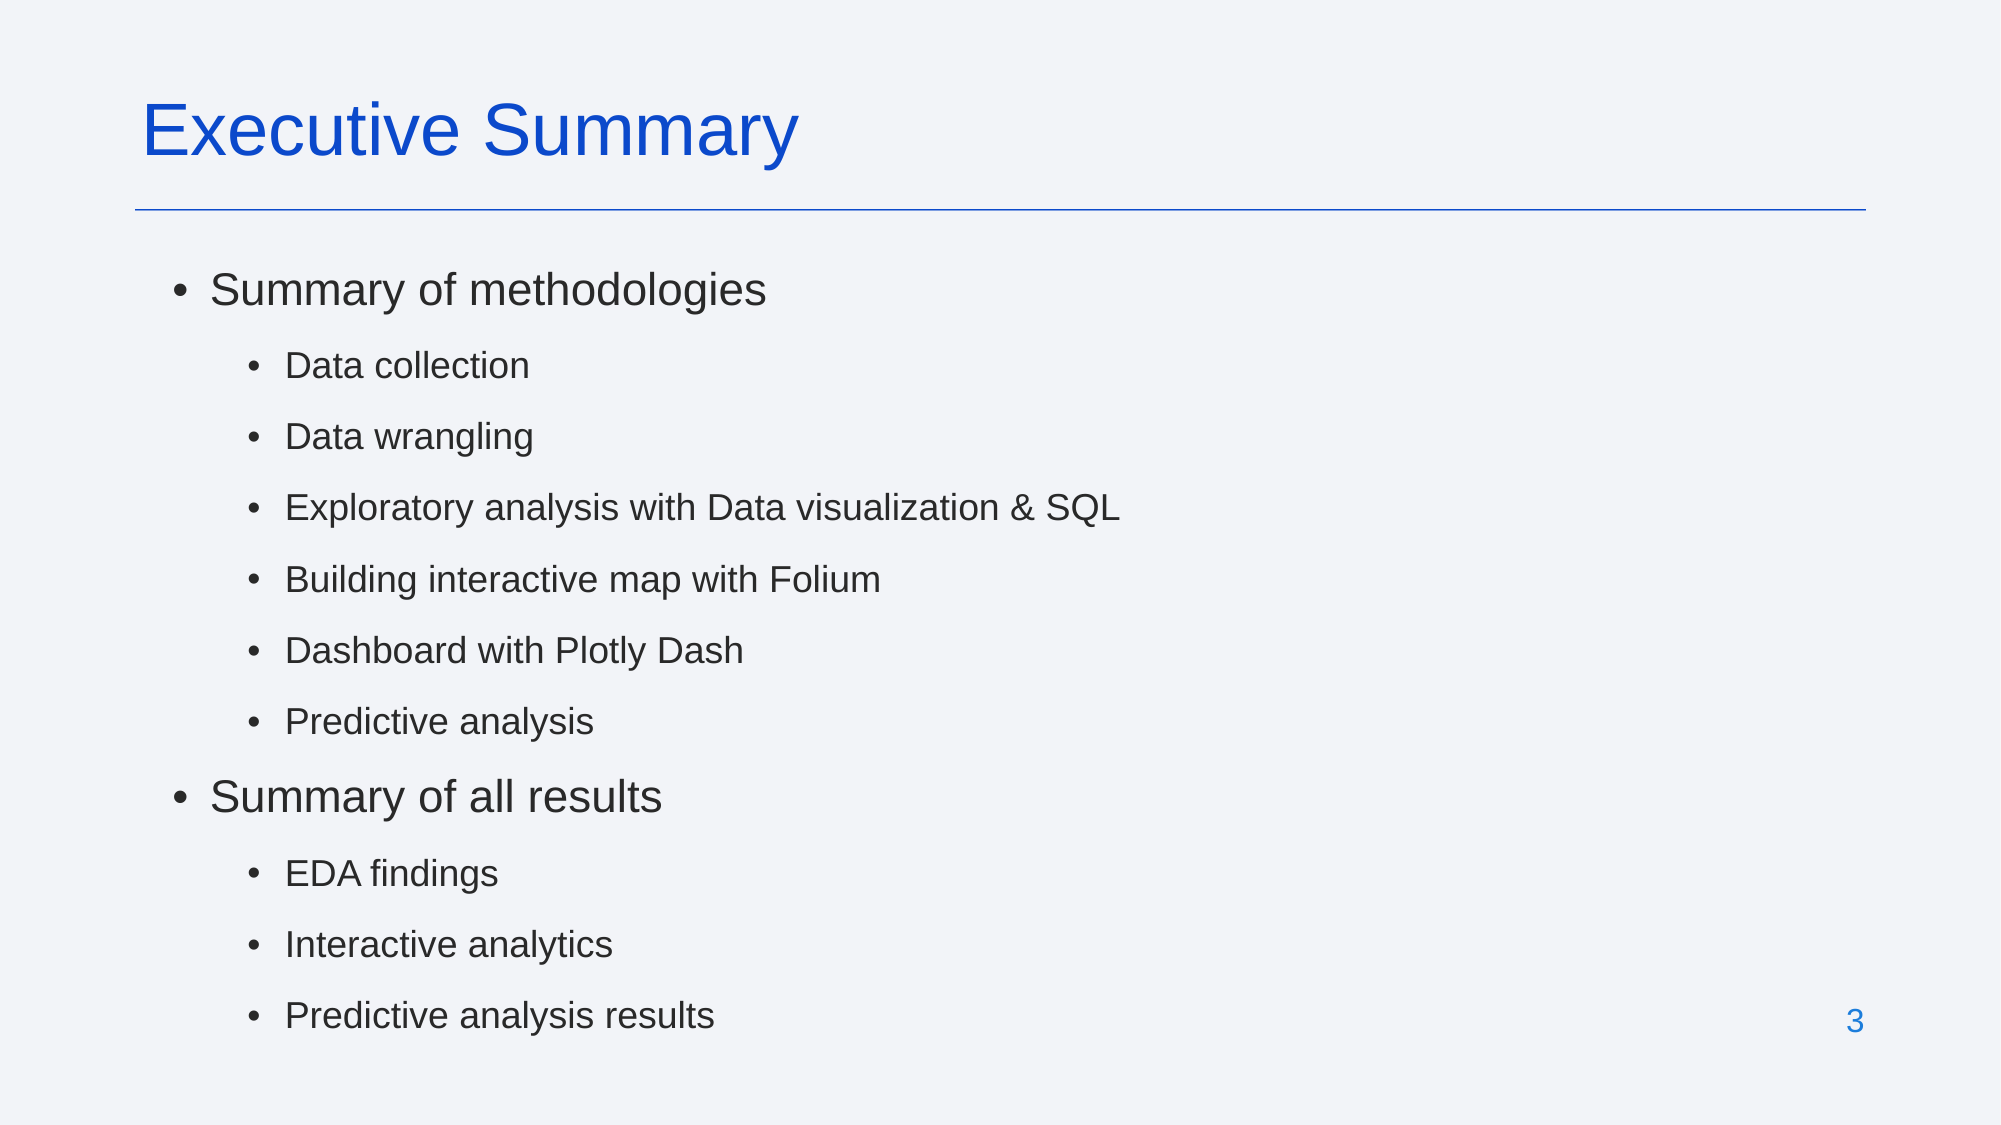

Executive Summary
Summary of methodologies
Data collection
Data wrangling
Exploratory analysis with Data visualization & SQL
Building interactive map with Folium
Dashboard with Plotly Dash
Predictive analysis
Summary of all results
EDA findings
Interactive analytics
Predictive analysis results

3